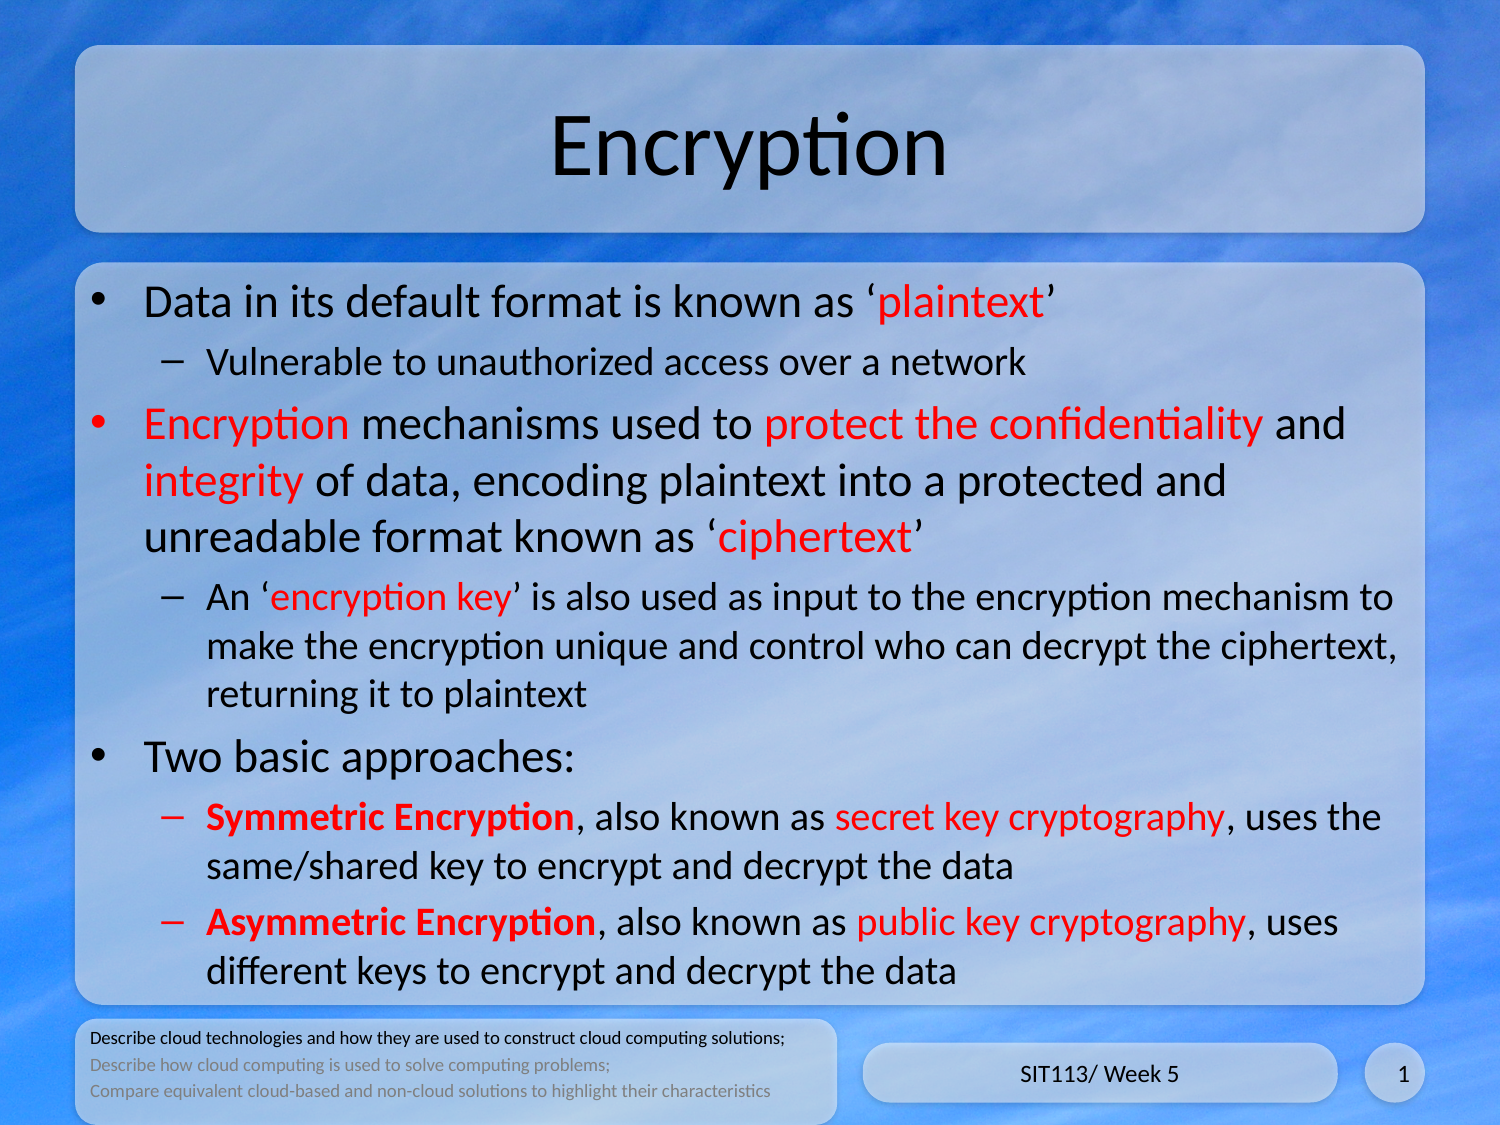

# Encryption
Data in its default format is known as ‘plaintext’
Vulnerable to unauthorized access over a network
Encryption mechanisms used to protect the confidentiality and integrity of data, encoding plaintext into a protected and unreadable format known as ‘ciphertext’
An ‘encryption key’ is also used as input to the encryption mechanism to make the encryption unique and control who can decrypt the ciphertext, returning it to plaintext
Two basic approaches:
Symmetric Encryption, also known as secret key cryptography, uses the same/shared key to encrypt and decrypt the data
Asymmetric Encryption, also known as public key cryptography, uses different keys to encrypt and decrypt the data
Describe cloud technologies and how they are used to construct cloud computing solutions;
Describe how cloud computing is used to solve computing problems;
Compare equivalent cloud-based and non-cloud solutions to highlight their characteristics
SIT113/ Week 5
1